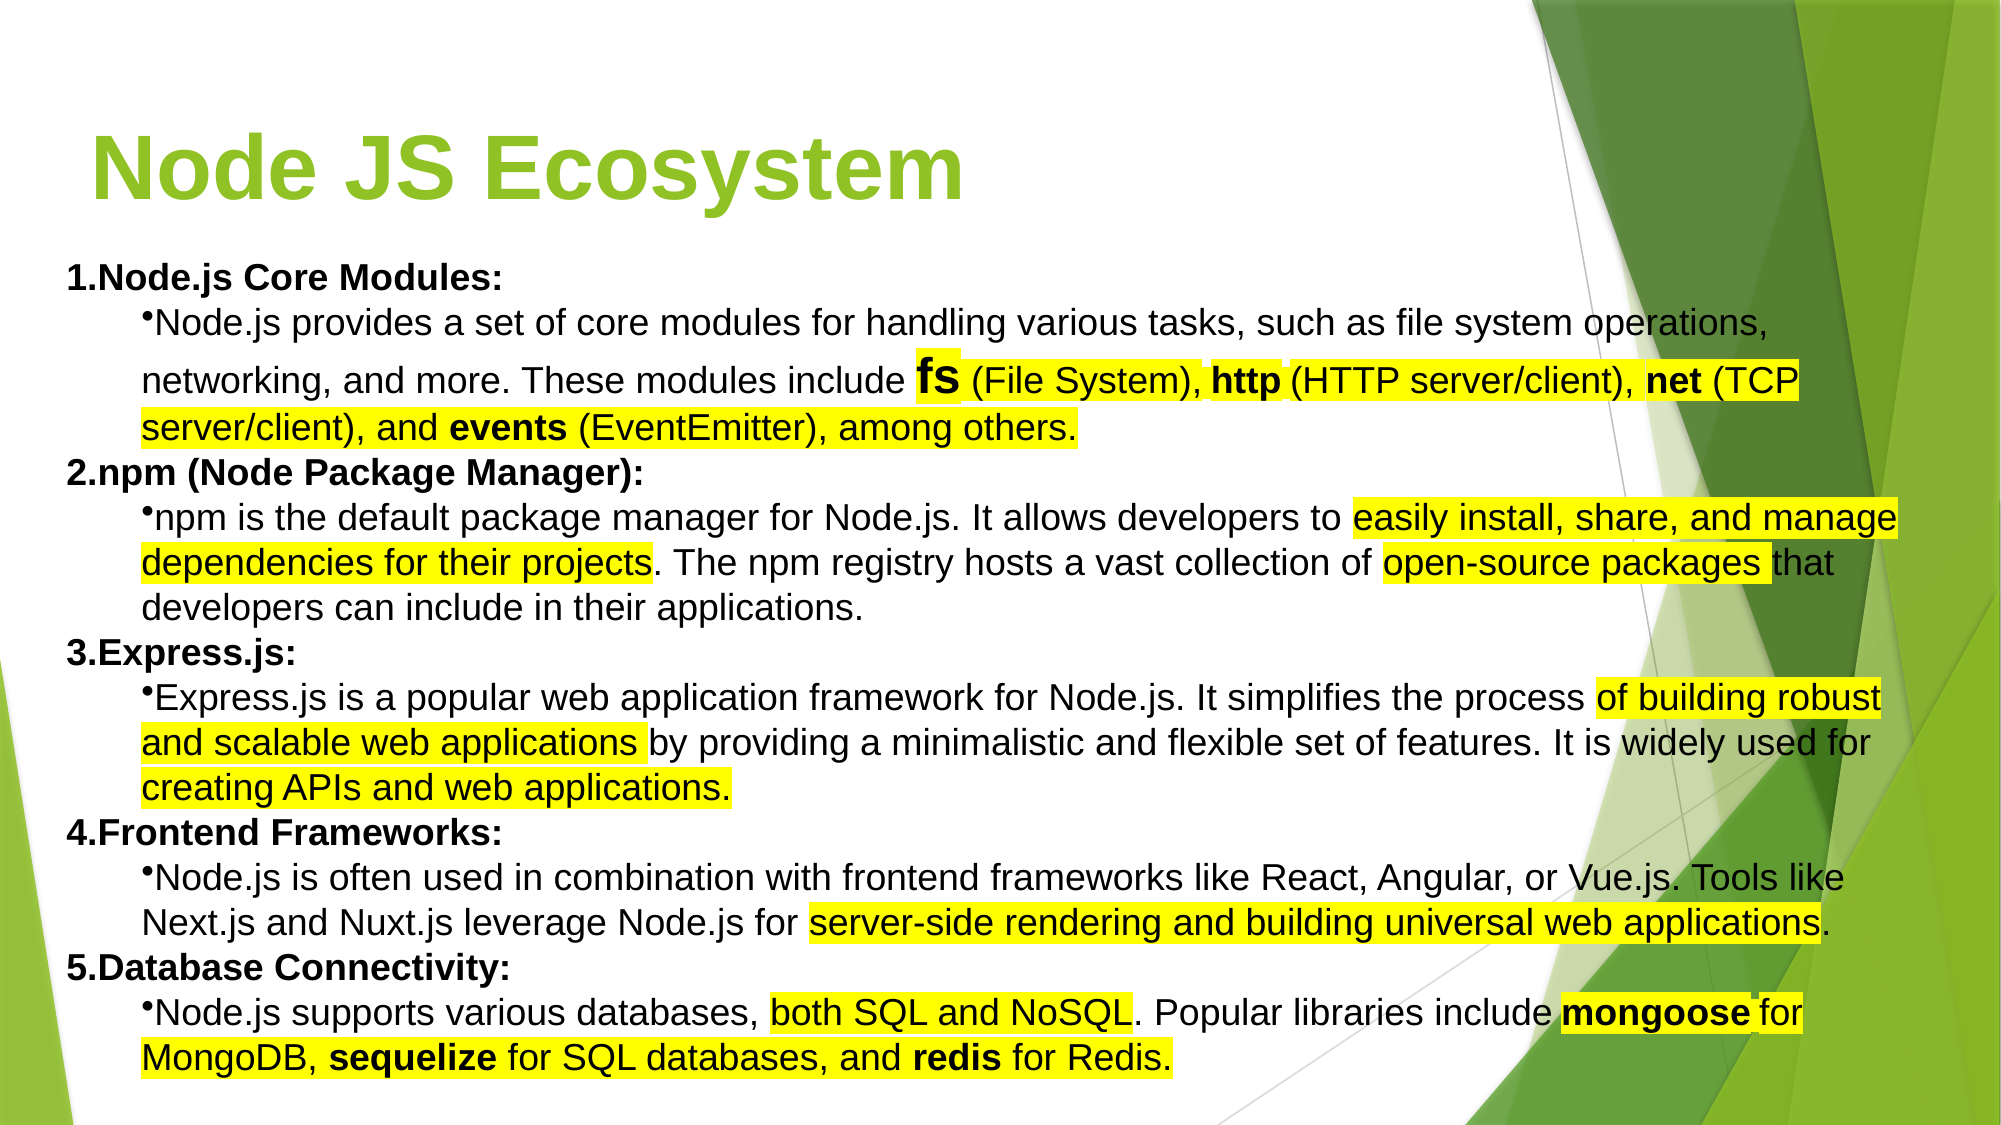

# Node JS Ecosystem

Node.js Core Modules:
Node.js provides a set of core modules for handling various tasks, such as file system operations, networking, and more. These modules include fs (File System), http (HTTP server/client), net (TCP server/client), and events (EventEmitter), among others.
npm (Node Package Manager):
npm is the default package manager for Node.js. It allows developers to easily install, share, and manage dependencies for their projects. The npm registry hosts a vast collection of open-source packages that developers can include in their applications.
Express.js:
Express.js is a popular web application framework for Node.js. It simplifies the process of building robust and scalable web applications by providing a minimalistic and flexible set of features. It is widely used for creating APIs and web applications.
Frontend Frameworks:
Node.js is often used in combination with frontend frameworks like React, Angular, or Vue.js. Tools like Next.js and Nuxt.js leverage Node.js for server-side rendering and building universal web applications.
Database Connectivity:
Node.js supports various databases, both SQL and NoSQL. Popular libraries include mongoose for MongoDB, sequelize for SQL databases, and redis for Redis.